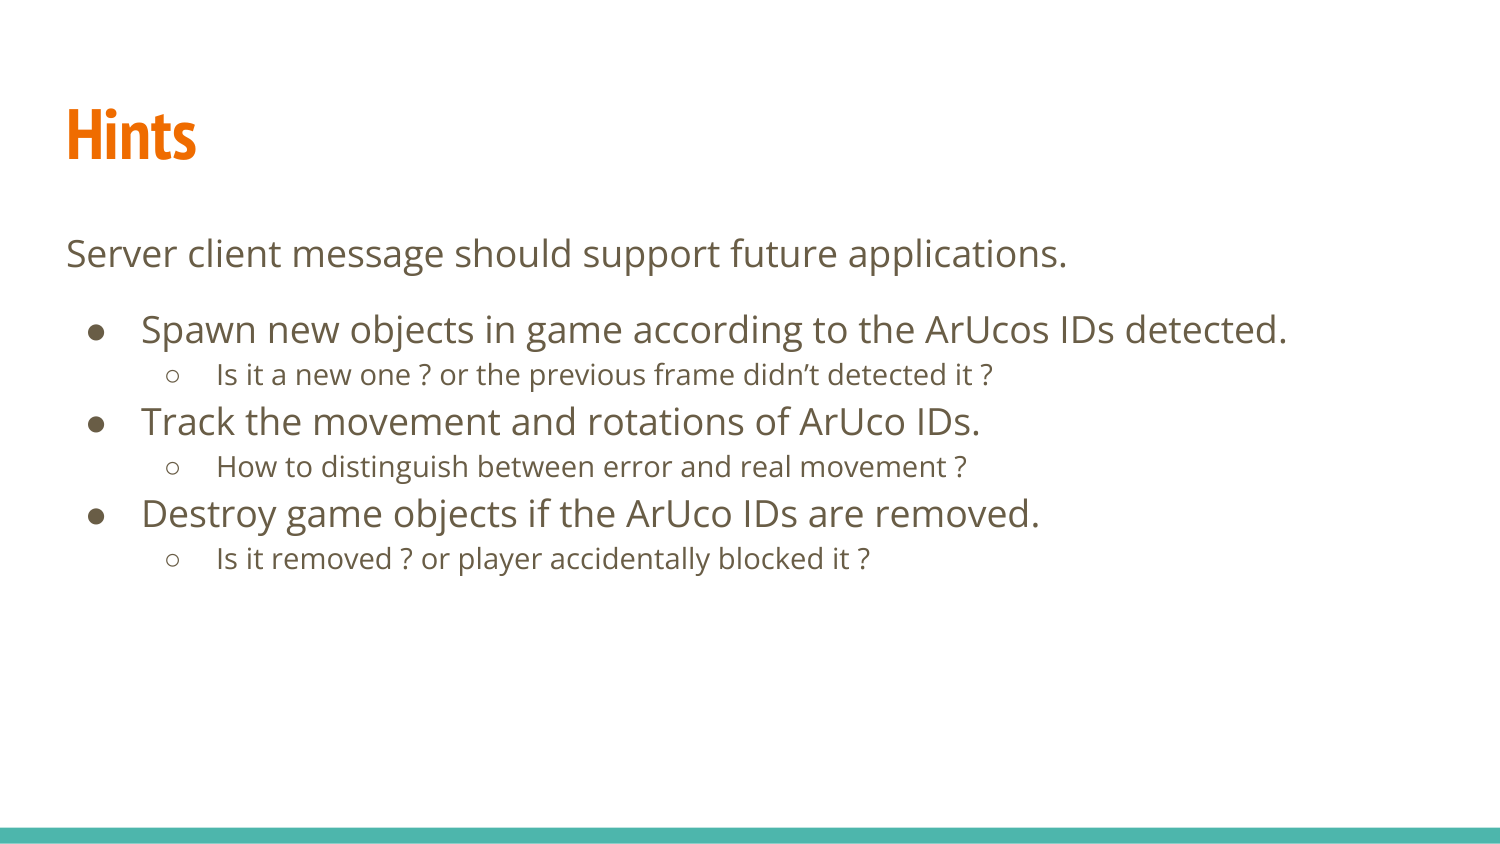

# Hints
Server client message should support future applications.
Spawn new objects in game according to the ArUcos IDs detected.
Is it a new one ? or the previous frame didn’t detected it ?
Track the movement and rotations of ArUco IDs.
How to distinguish between error and real movement ?
Destroy game objects if the ArUco IDs are removed.
Is it removed ? or player accidentally blocked it ?